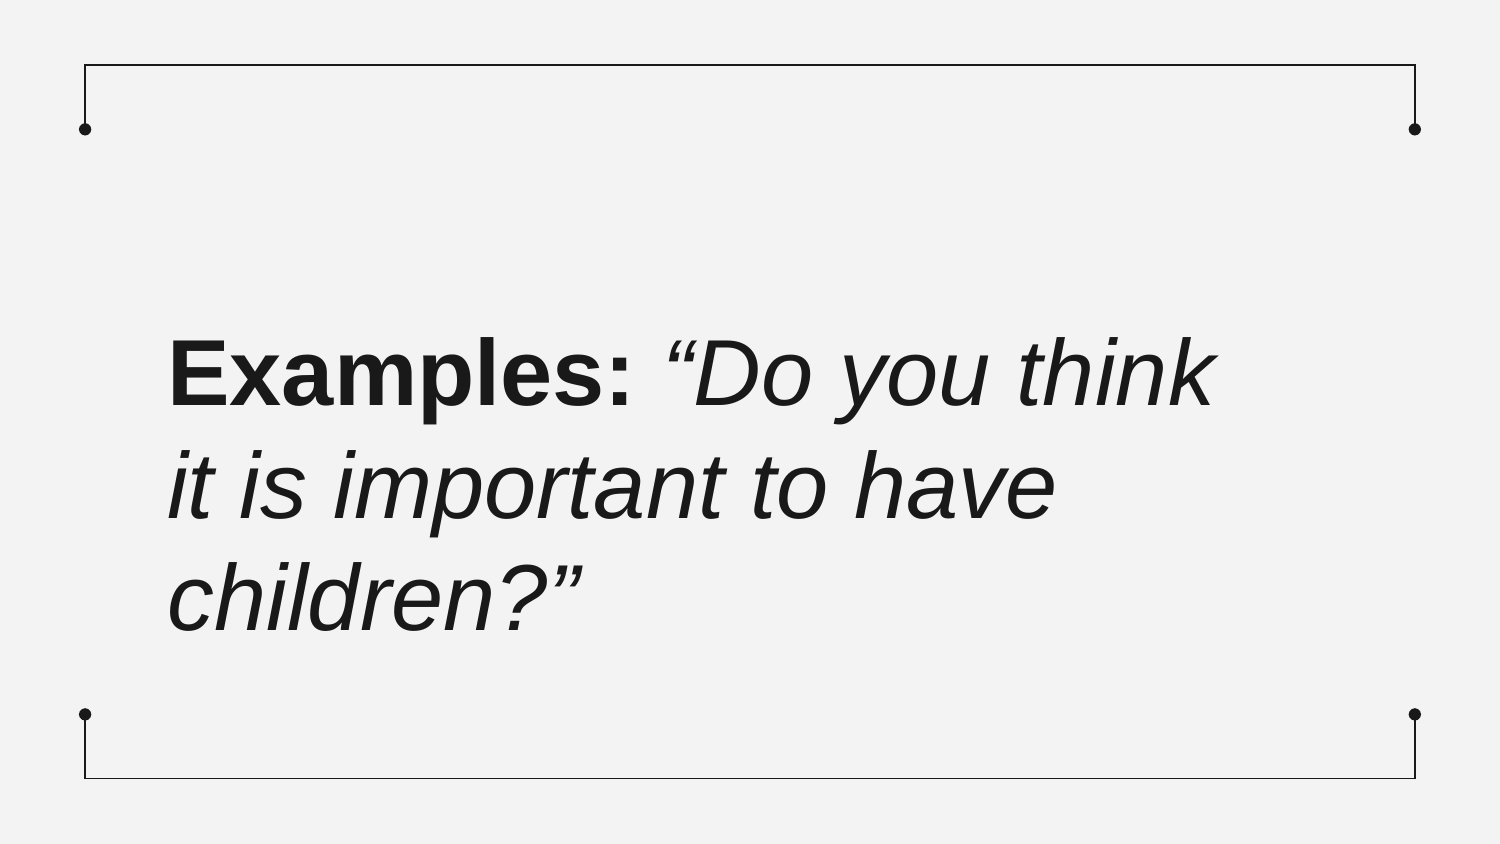

# Examples: “Do you think it is important to have children?”